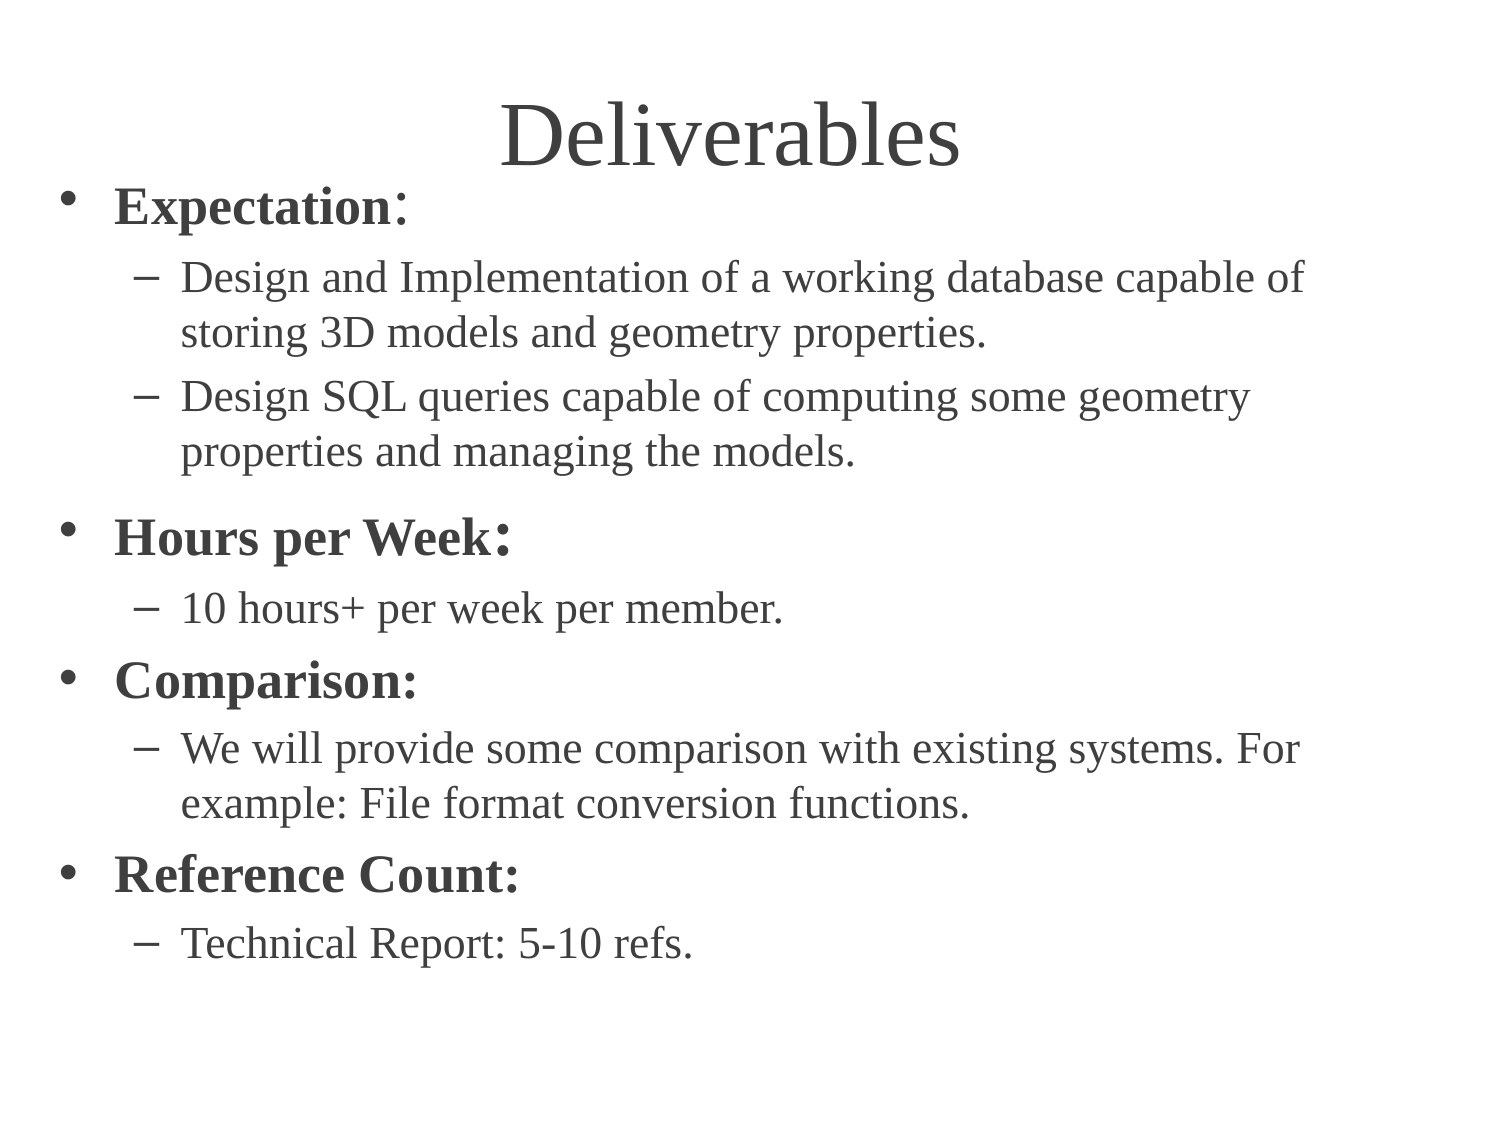

# Deliverables
Expectation:
Design and Implementation of a working database capable of storing 3D models and geometry properties.
Design SQL queries capable of computing some geometry properties and managing the models.
Hours per Week:
10 hours+ per week per member.
Comparison:
We will provide some comparison with existing systems. For example: File format conversion functions.
Reference Count:
Technical Report: 5-10 refs.